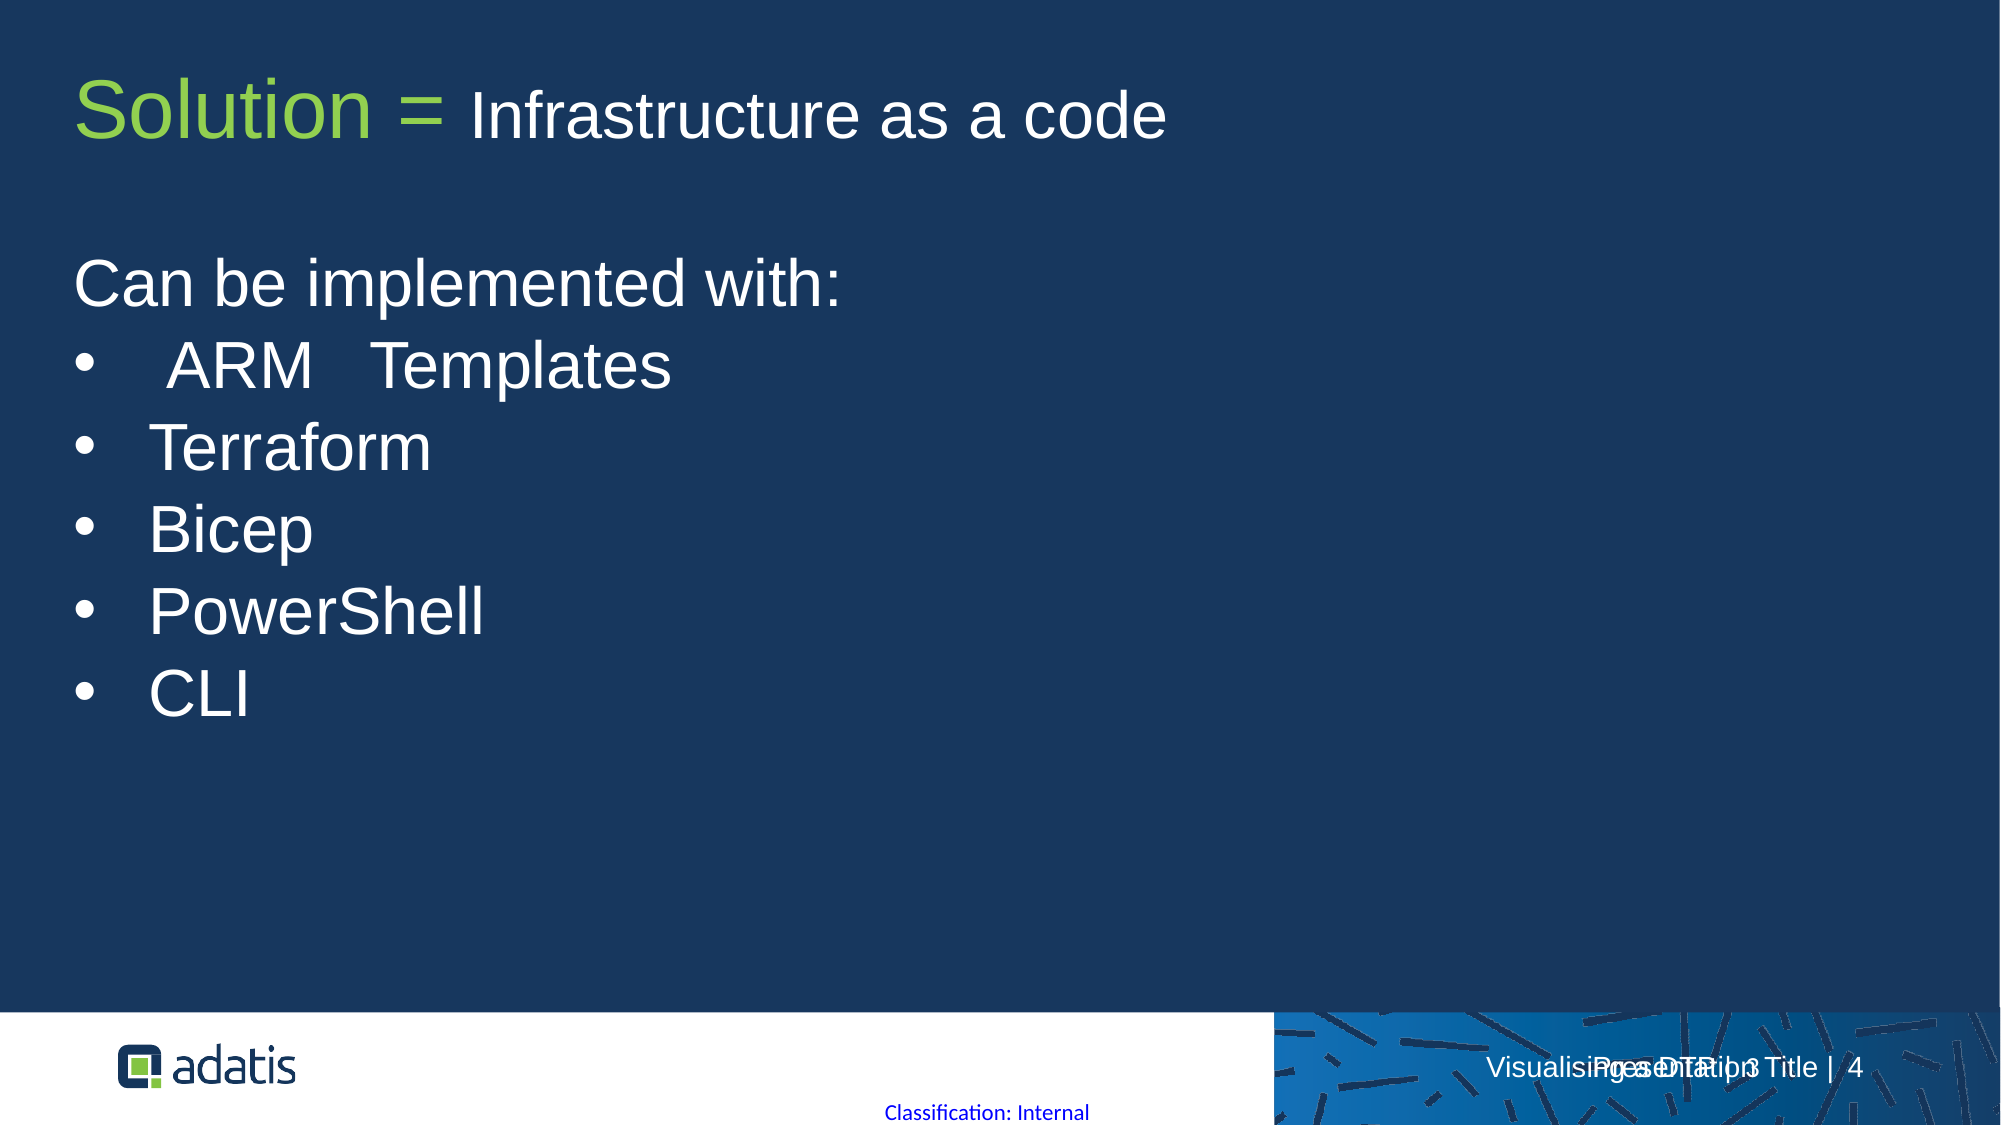

Solution = Infrastructure as a code

Can be implemented with:
 ARM   Templates
Terraform
Bicep
PowerShell
CLI

Visualising a DTP | 3
Presentation Title | 4